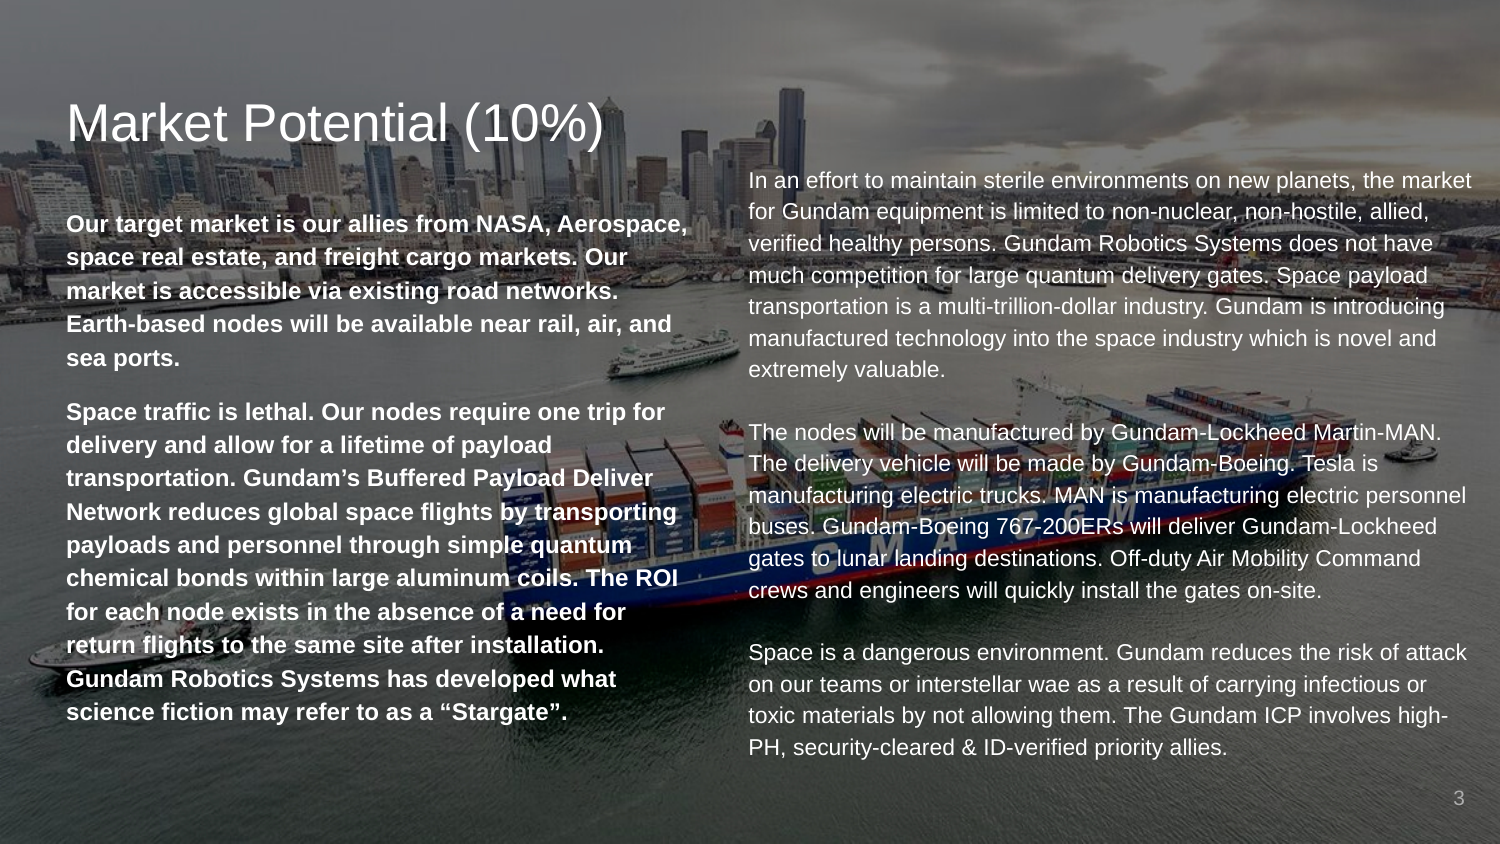

# Market Potential (10%)
In an effort to maintain sterile environments on new planets, the market for Gundam equipment is limited to non-nuclear, non-hostile, allied, verified healthy persons. Gundam Robotics Systems does not have much competition for large quantum delivery gates. Space payload transportation is a multi-trillion-dollar industry. Gundam is introducing manufactured technology into the space industry which is novel and extremely valuable.
The nodes will be manufactured by Gundam-Lockheed Martin-MAN. The delivery vehicle will be made by Gundam-Boeing. Tesla is manufacturing electric trucks. MAN is manufacturing electric personnel buses. Gundam-Boeing 767-200ERs will deliver Gundam-Lockheed gates to lunar landing destinations. Off-duty Air Mobility Command crews and engineers will quickly install the gates on-site.
Space is a dangerous environment. Gundam reduces the risk of attack on our teams or interstellar wae as a result of carrying infectious or toxic materials by not allowing them. The Gundam ICP involves high-PH, security-cleared & ID-verified priority allies.
Our target market is our allies from NASA, Aerospace, space real estate, and freight cargo markets. Our market is accessible via existing road networks. Earth-based nodes will be available near rail, air, and sea ports.
Space traffic is lethal. Our nodes require one trip for delivery and allow for a lifetime of payload transportation. Gundam’s Buffered Payload Deliver Network reduces global space flights by transporting payloads and personnel through simple quantum chemical bonds within large aluminum coils. The ROI for each node exists in the absence of a need for return flights to the same site after installation. Gundam Robotics Systems has developed what science fiction may refer to as a “Stargate”.

3